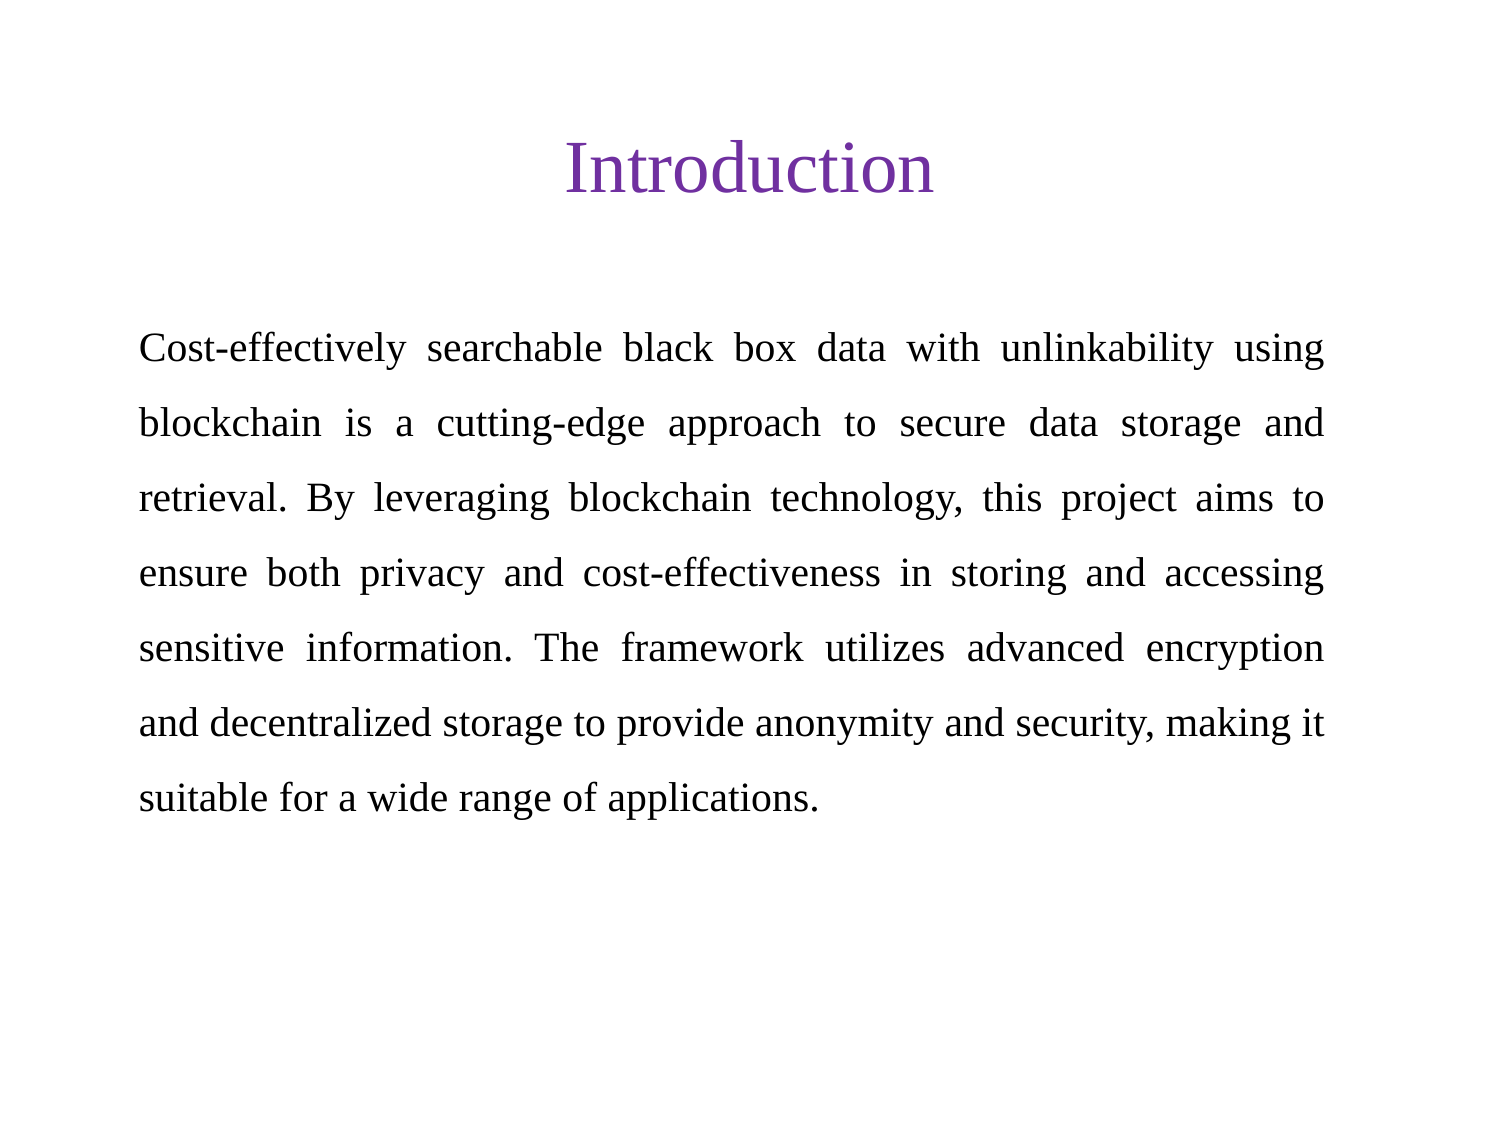

# Introduction
Cost-effectively searchable black box data with unlinkability using blockchain is a cutting-edge approach to secure data storage and retrieval. By leveraging blockchain technology, this project aims to ensure both privacy and cost-effectiveness in storing and accessing sensitive information. The framework utilizes advanced encryption and decentralized storage to provide anonymity and security, making it suitable for a wide range of applications.